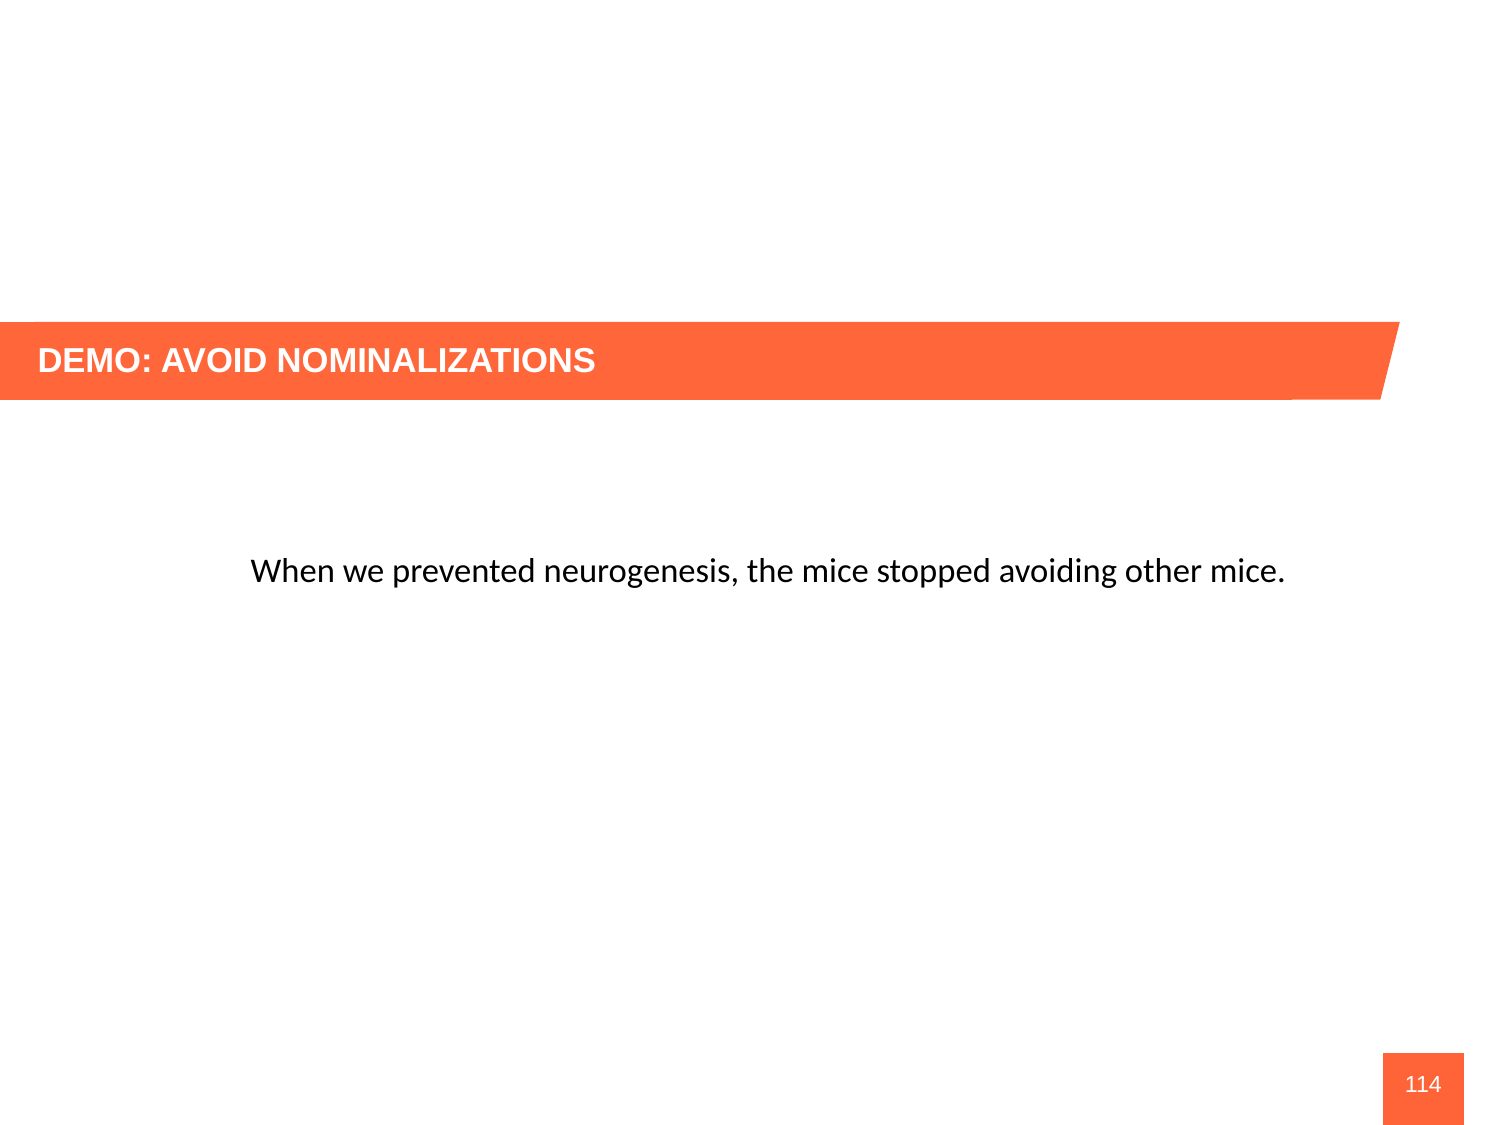

DEMO: AVOID NOMINALIZATIONS
When we prevented neurogenesis, the mice stopped avoiding other mice.